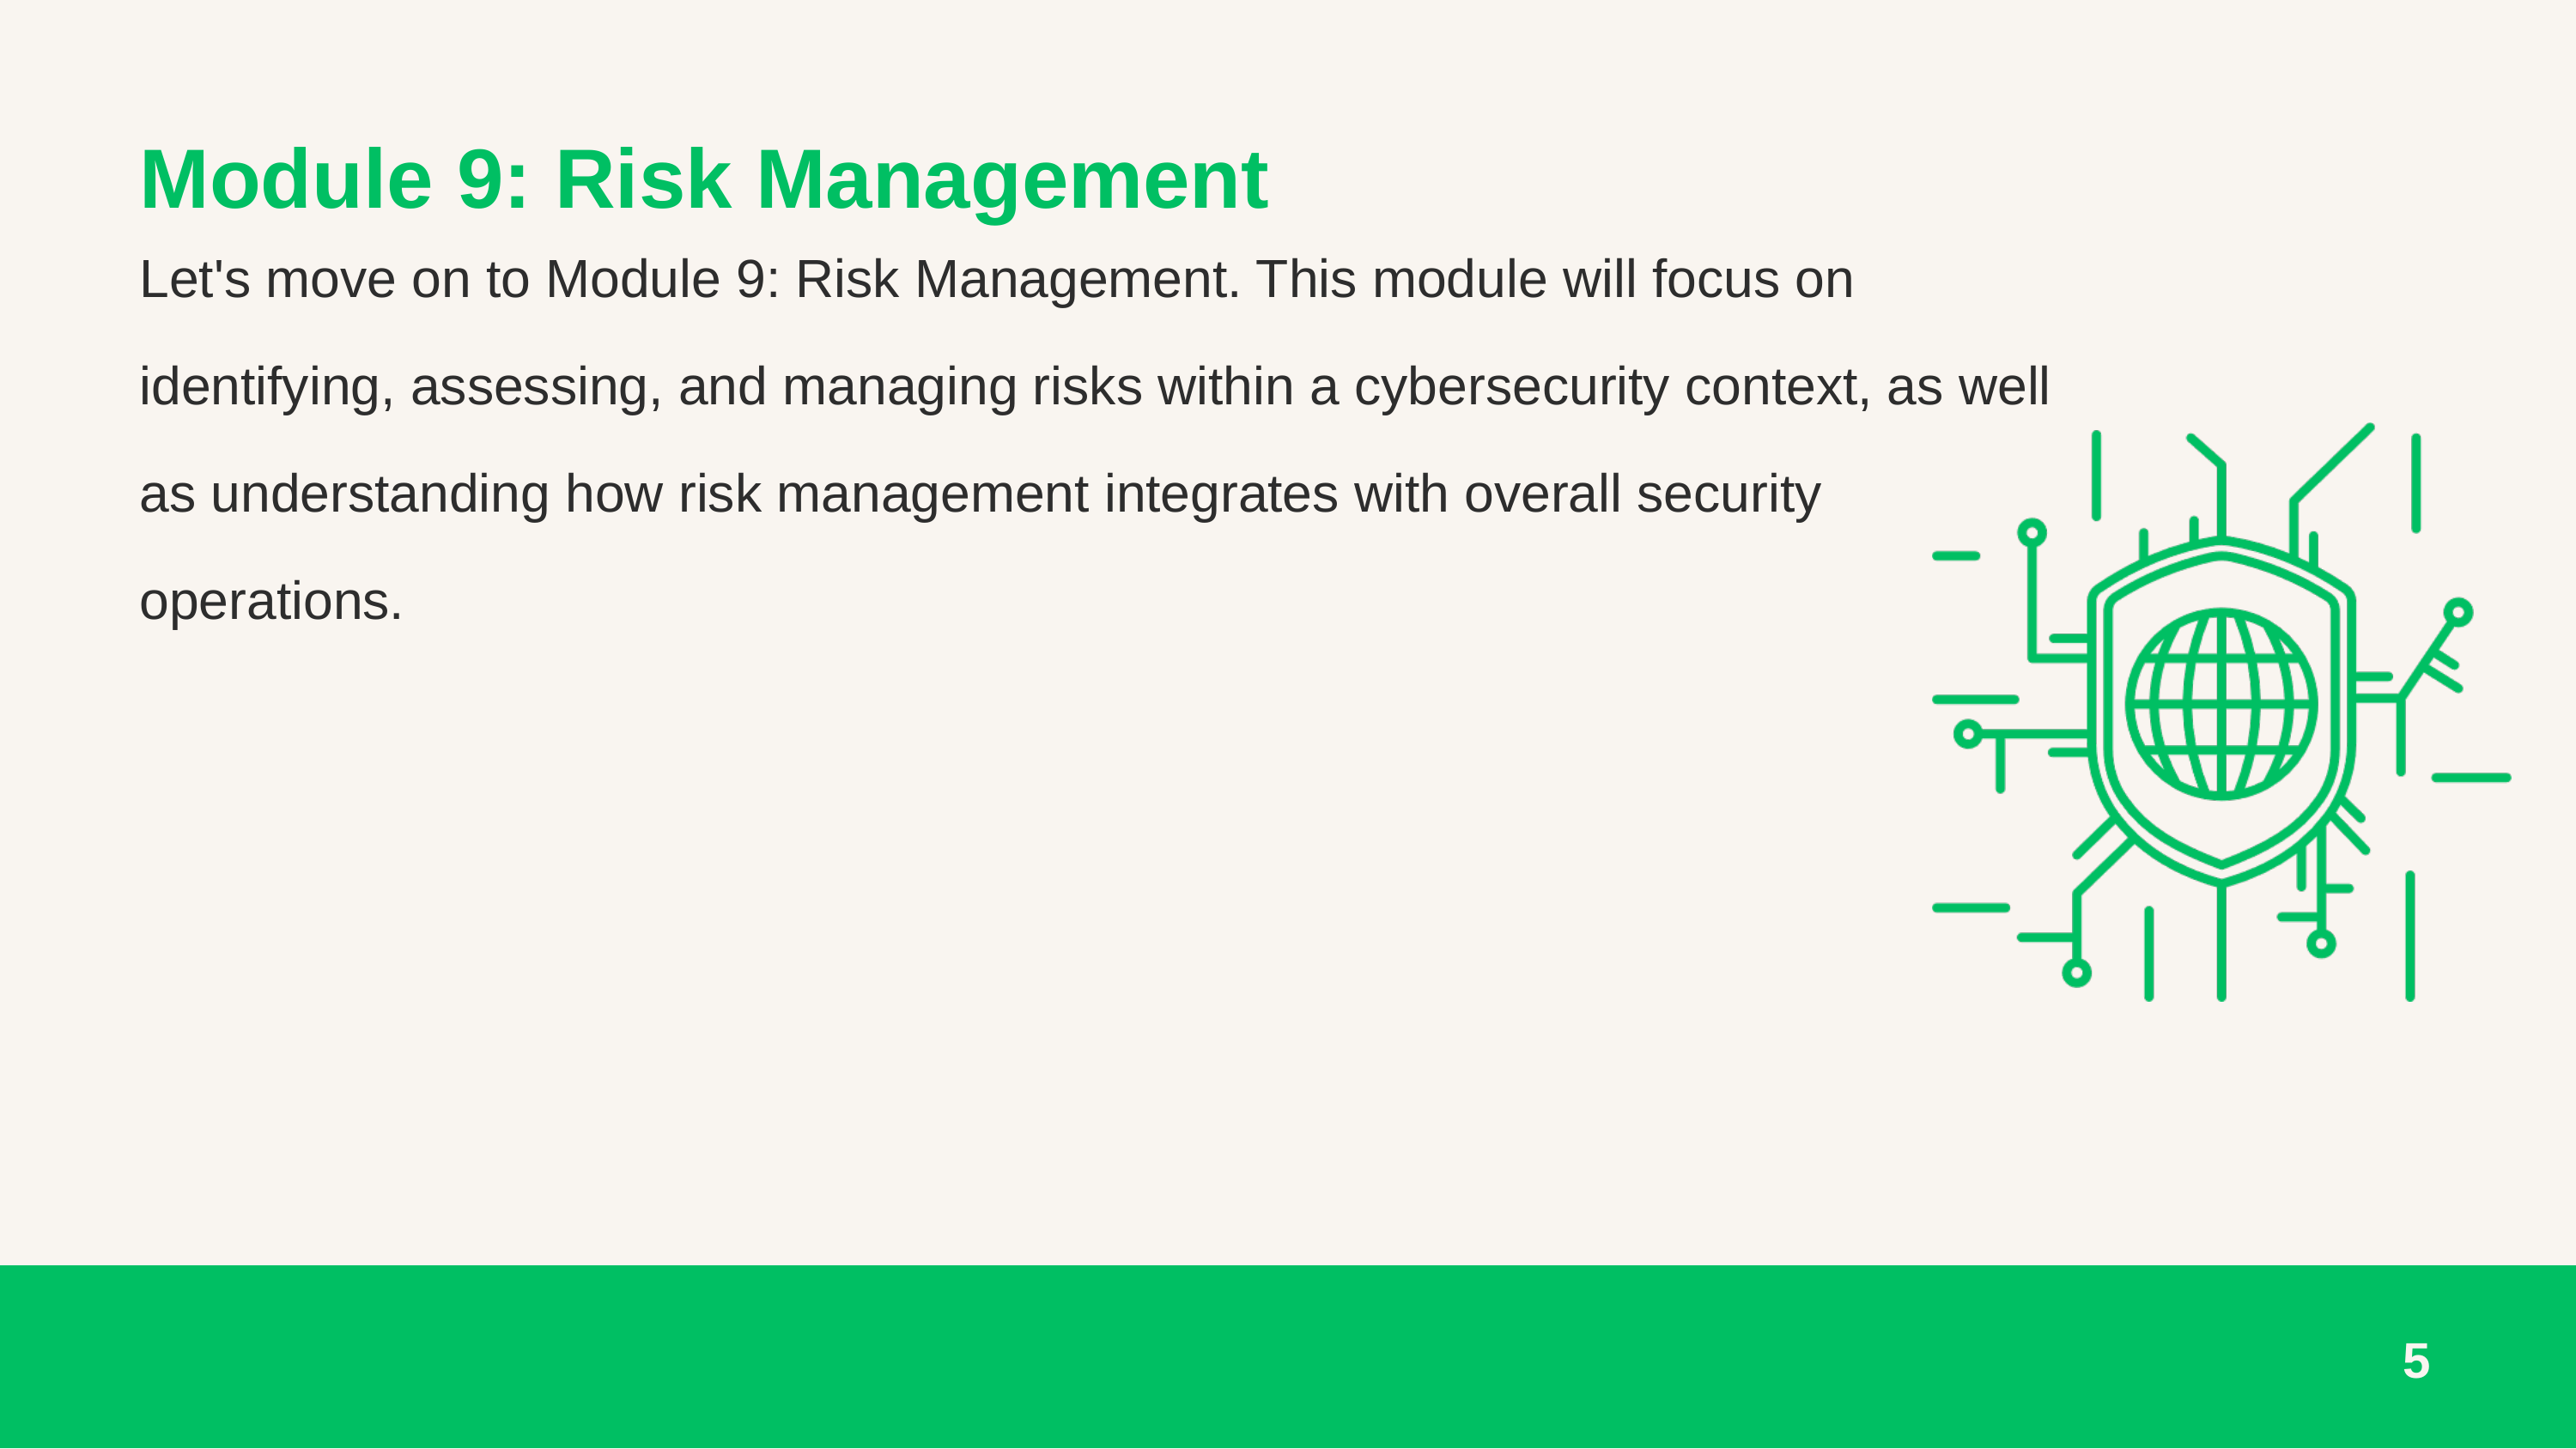

Module 9: Risk Management
Let's move on to Module 9: Risk Management. This module will focus on identifying, assessing, and managing risks within a cybersecurity context, as well as understanding how risk management integrates with overall security operations.

5